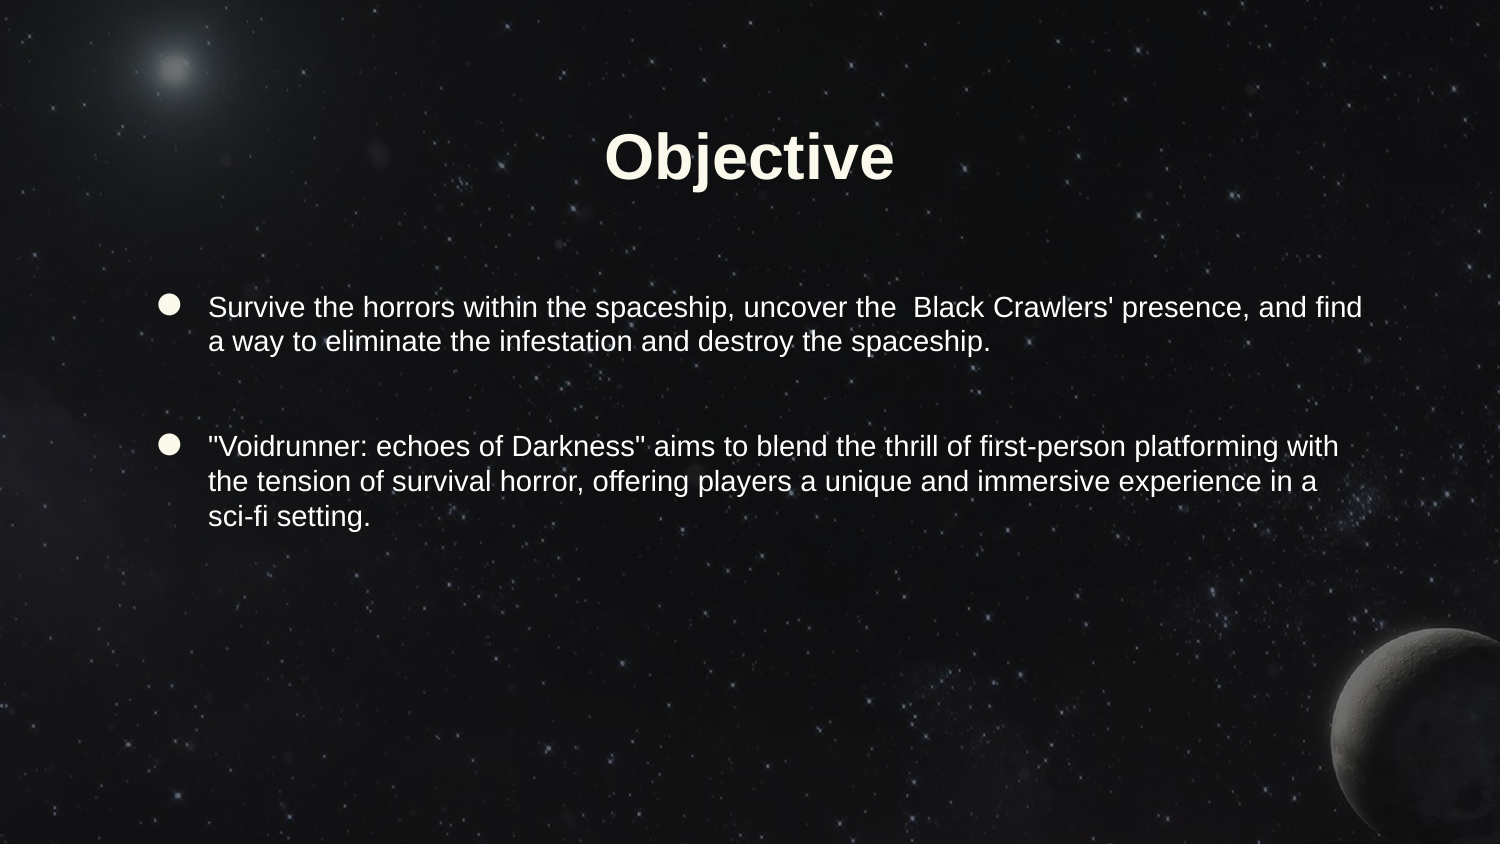

# Objective

Survive the horrors within the spaceship, uncover the  Black Crawlers' presence, and find a way to eliminate the infestation and destroy the spaceship.
"Voidrunner: echoes of Darkness" aims to blend the thrill of first-person platforming with the tension of survival horror, offering players a unique and immersive experience in a sci-fi setting.